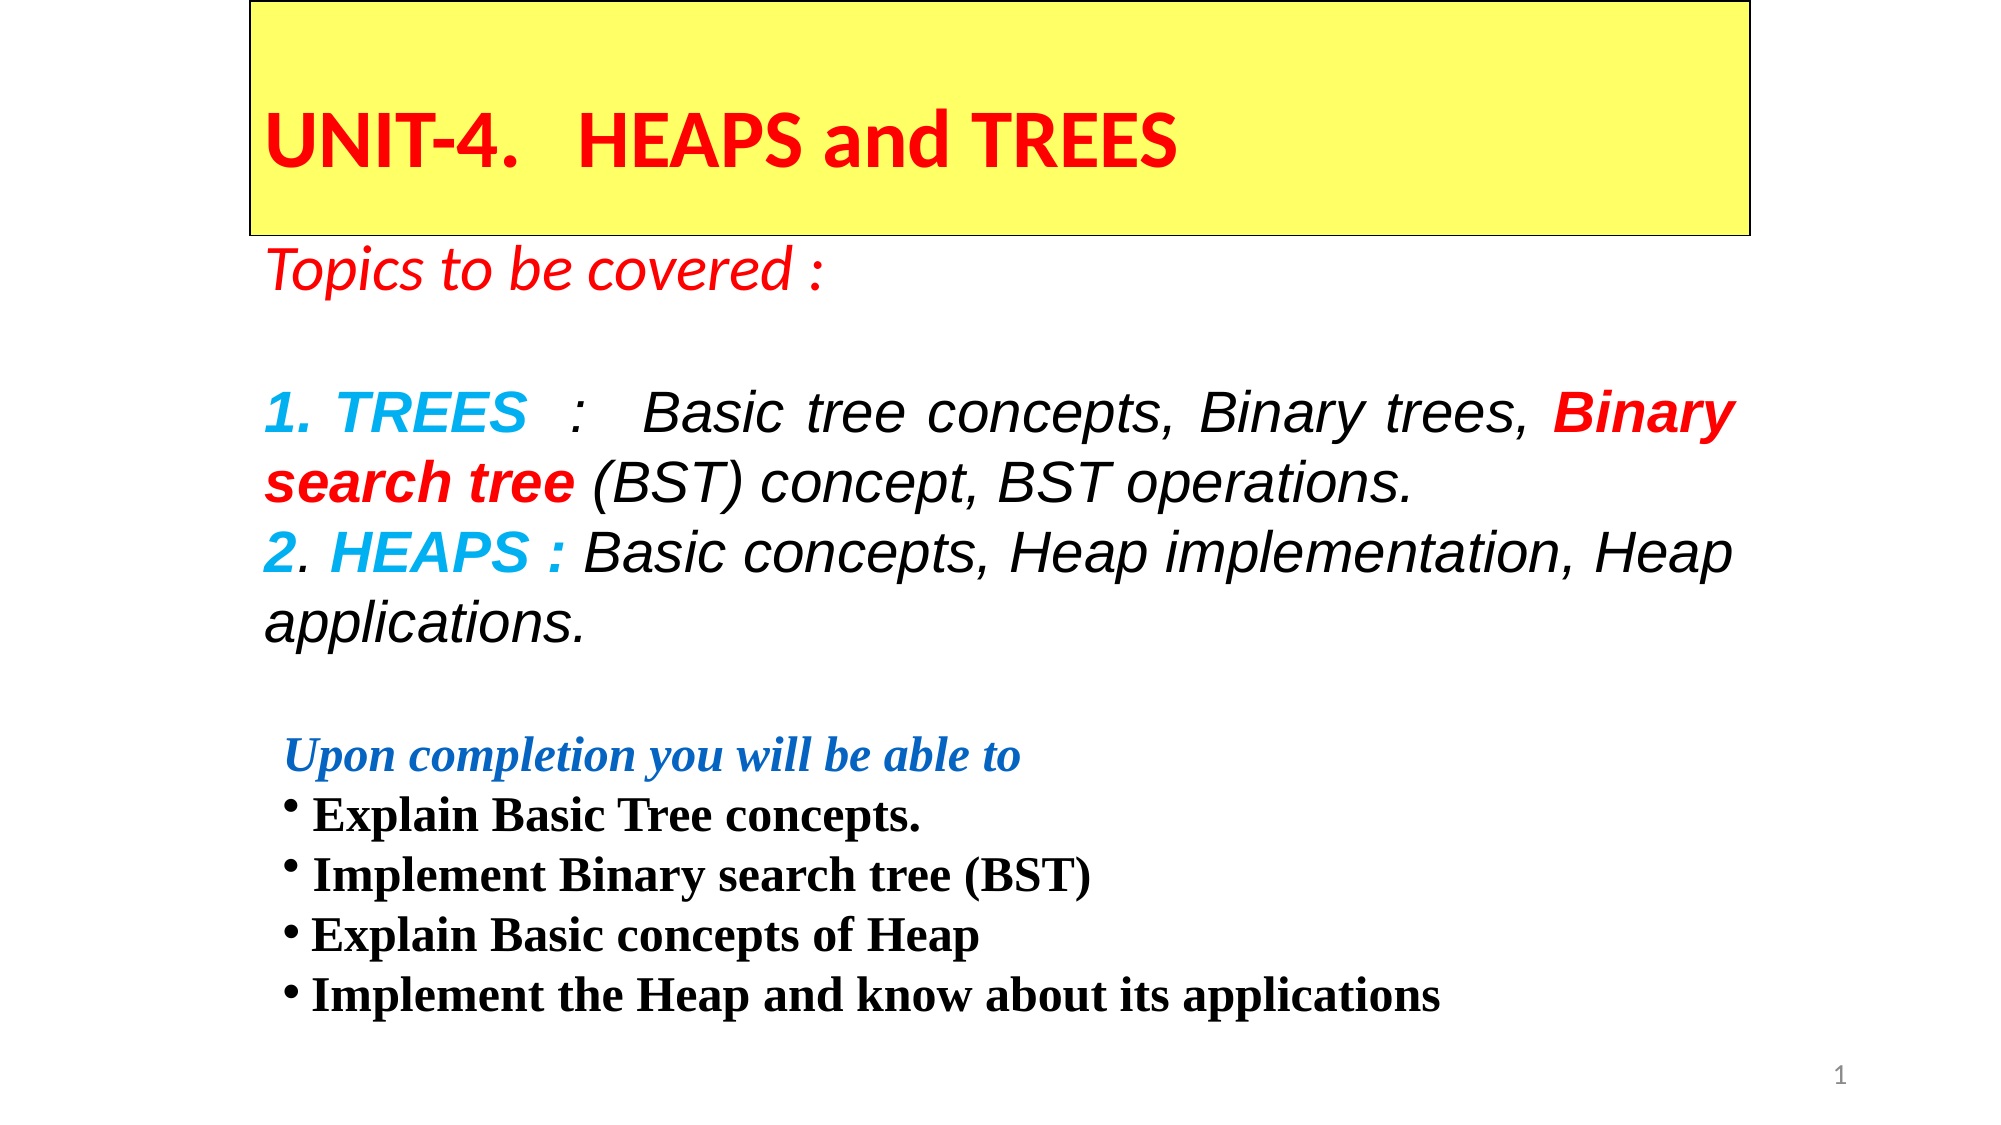

UNIT-4.   HEAPS and TREES
# Topics to be covered :
1. TREES  :   Basic tree concepts, Binary trees, Binary search tree (BST) concept, BST operations.
2. HEAPS : Basic concepts, Heap implementation, Heap applications.

Upon completion you will be able to
 Explain Basic Tree concepts.
 Implement Binary search tree (BST)
Explain Basic concepts of Heap
Implement the Heap and know about its applications

1